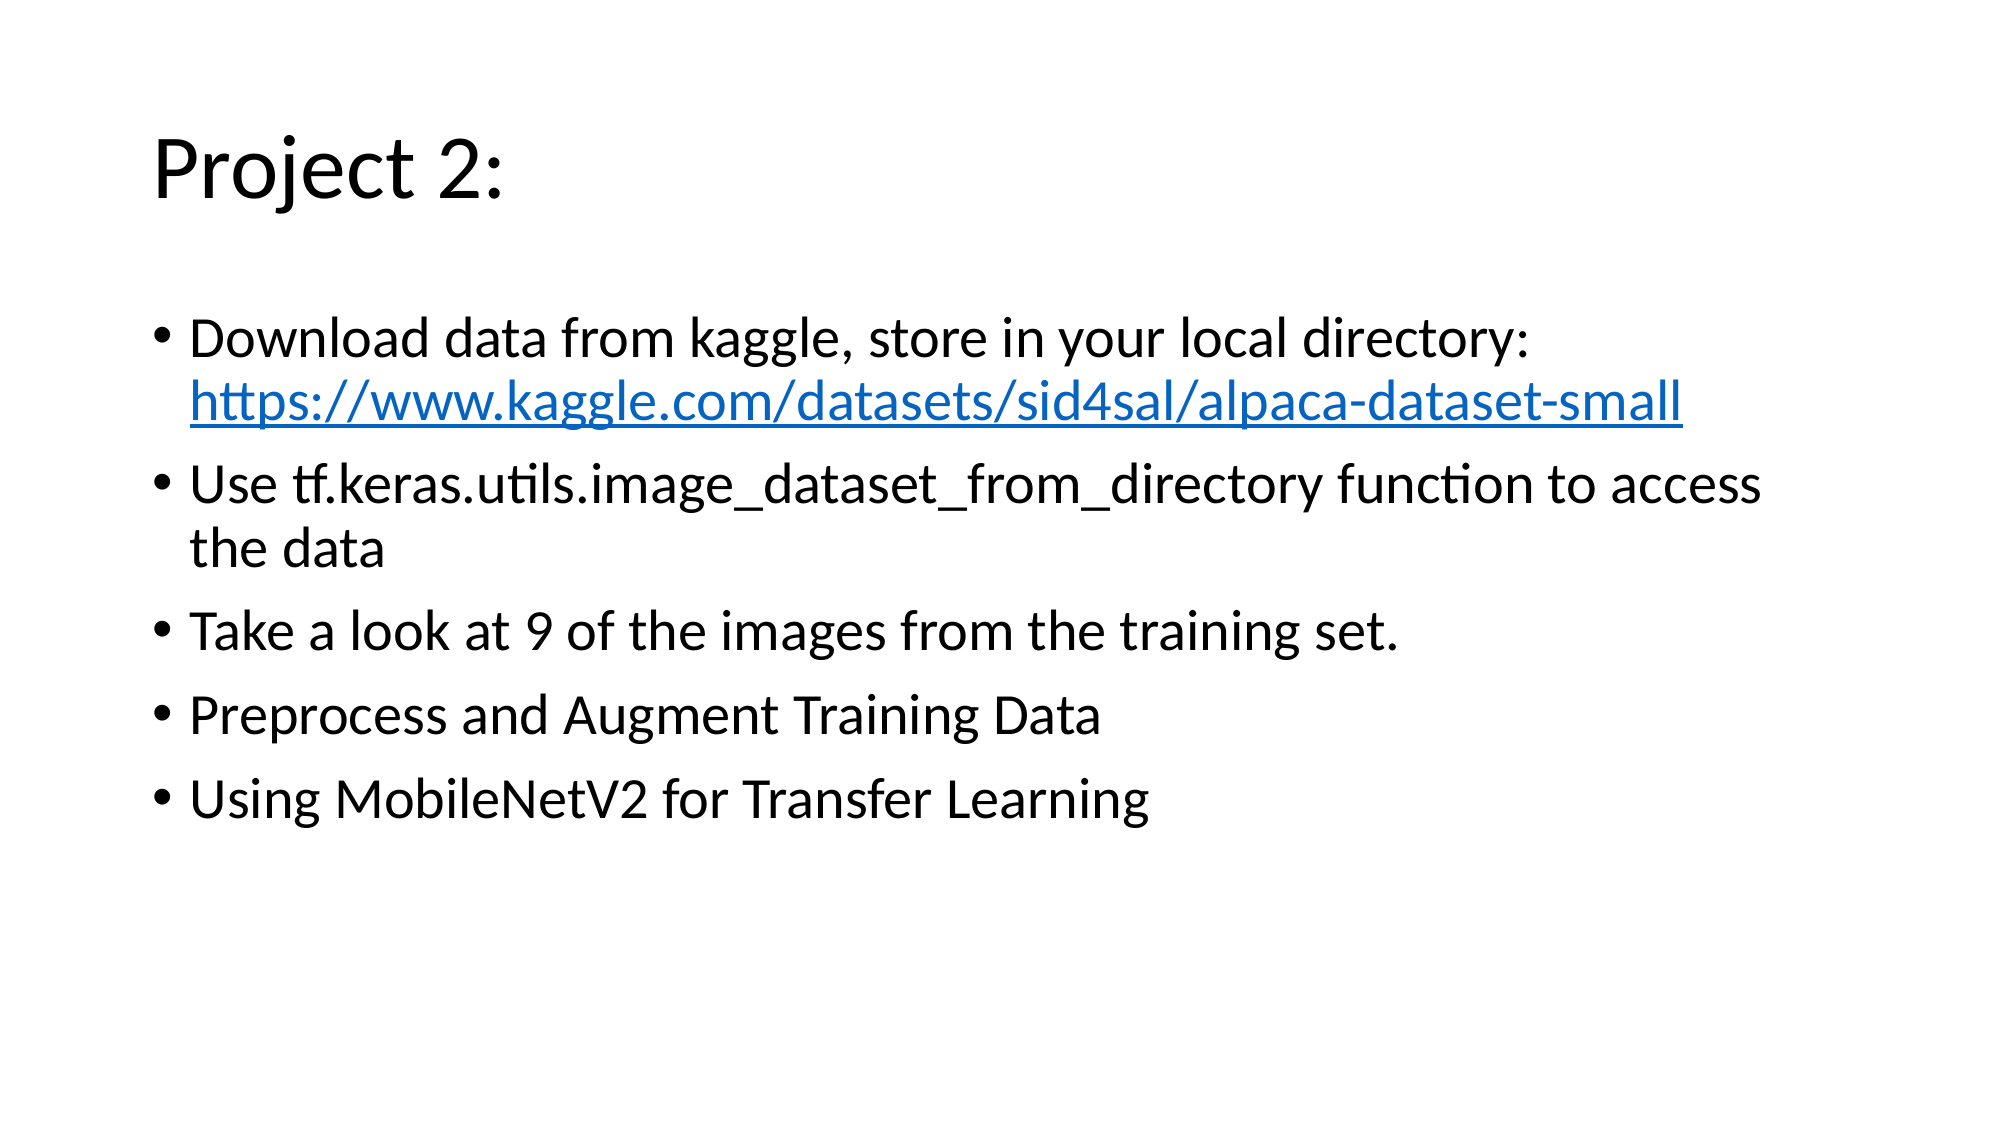

# Project 2:
Download data from kaggle, store in your local directory: https://www.kaggle.com/datasets/sid4sal/alpaca-dataset-small
Use tf.keras.utils.image_dataset_from_directory function to access the data
Take a look at 9 of the images from the training set.
Preprocess and Augment Training Data
Using MobileNetV2 for Transfer Learning